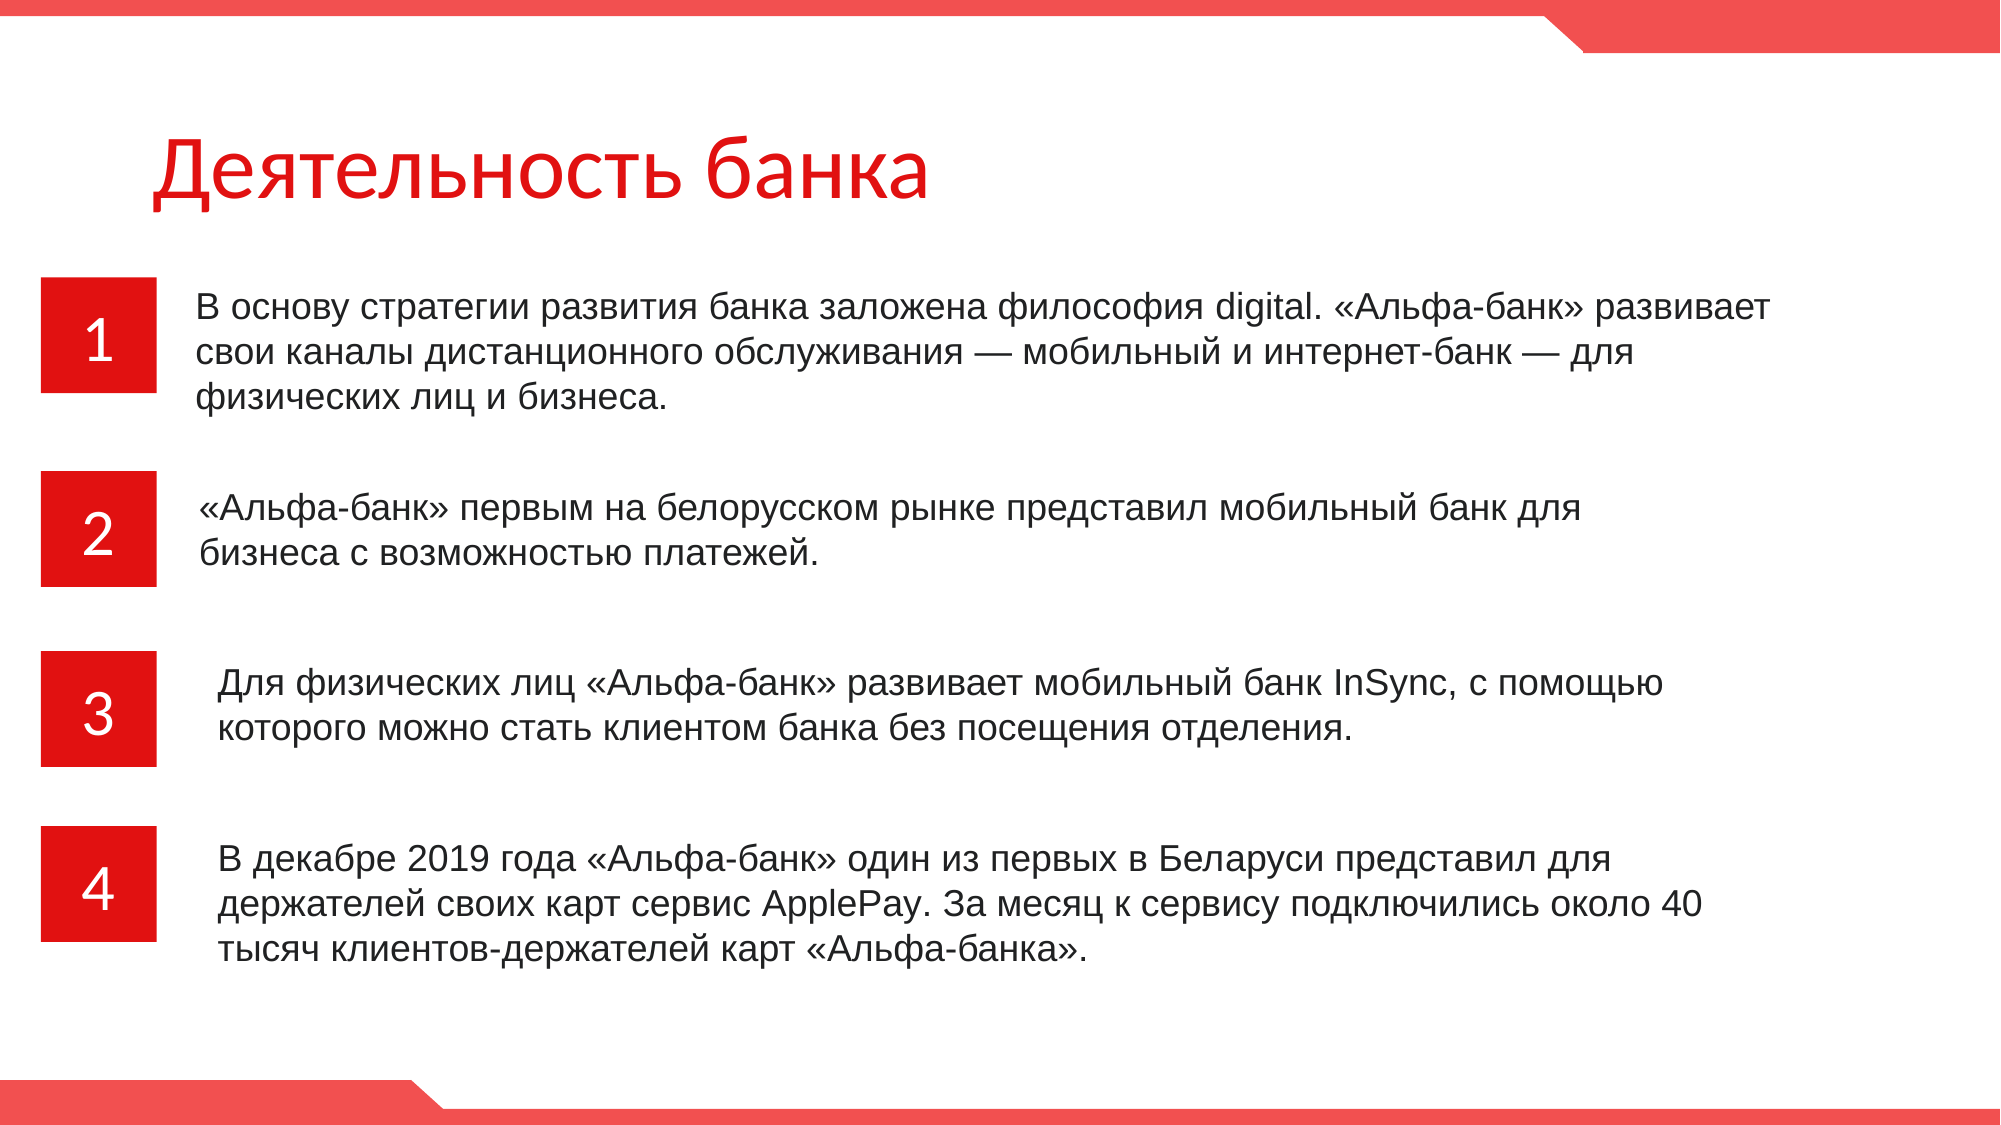

# Деятельность банка
В основу стратегии развития банка заложена философия digital. «Альфа-банк» развивает свои каналы дистанционного обслуживания — мобильный и интернет-банк — для физических лиц и бизнеса.

1
2
«Альфа-банк» первым на белорусском рынке представил мобильный банк для бизнеса с возможностью платежей.
3
Для физических лиц «Альфа-банк» развивает мобильный банк InSync, с помощью которого можно стать клиентом банка без посещения отделения.
4
В декабре 2019 года «Альфа-банк» один из первых в Белaруси представил для держателей своих карт сервис ApplePay. За месяц к сервису подключились около 40 тысяч клиентов-держателей карт «Альфа-банка».